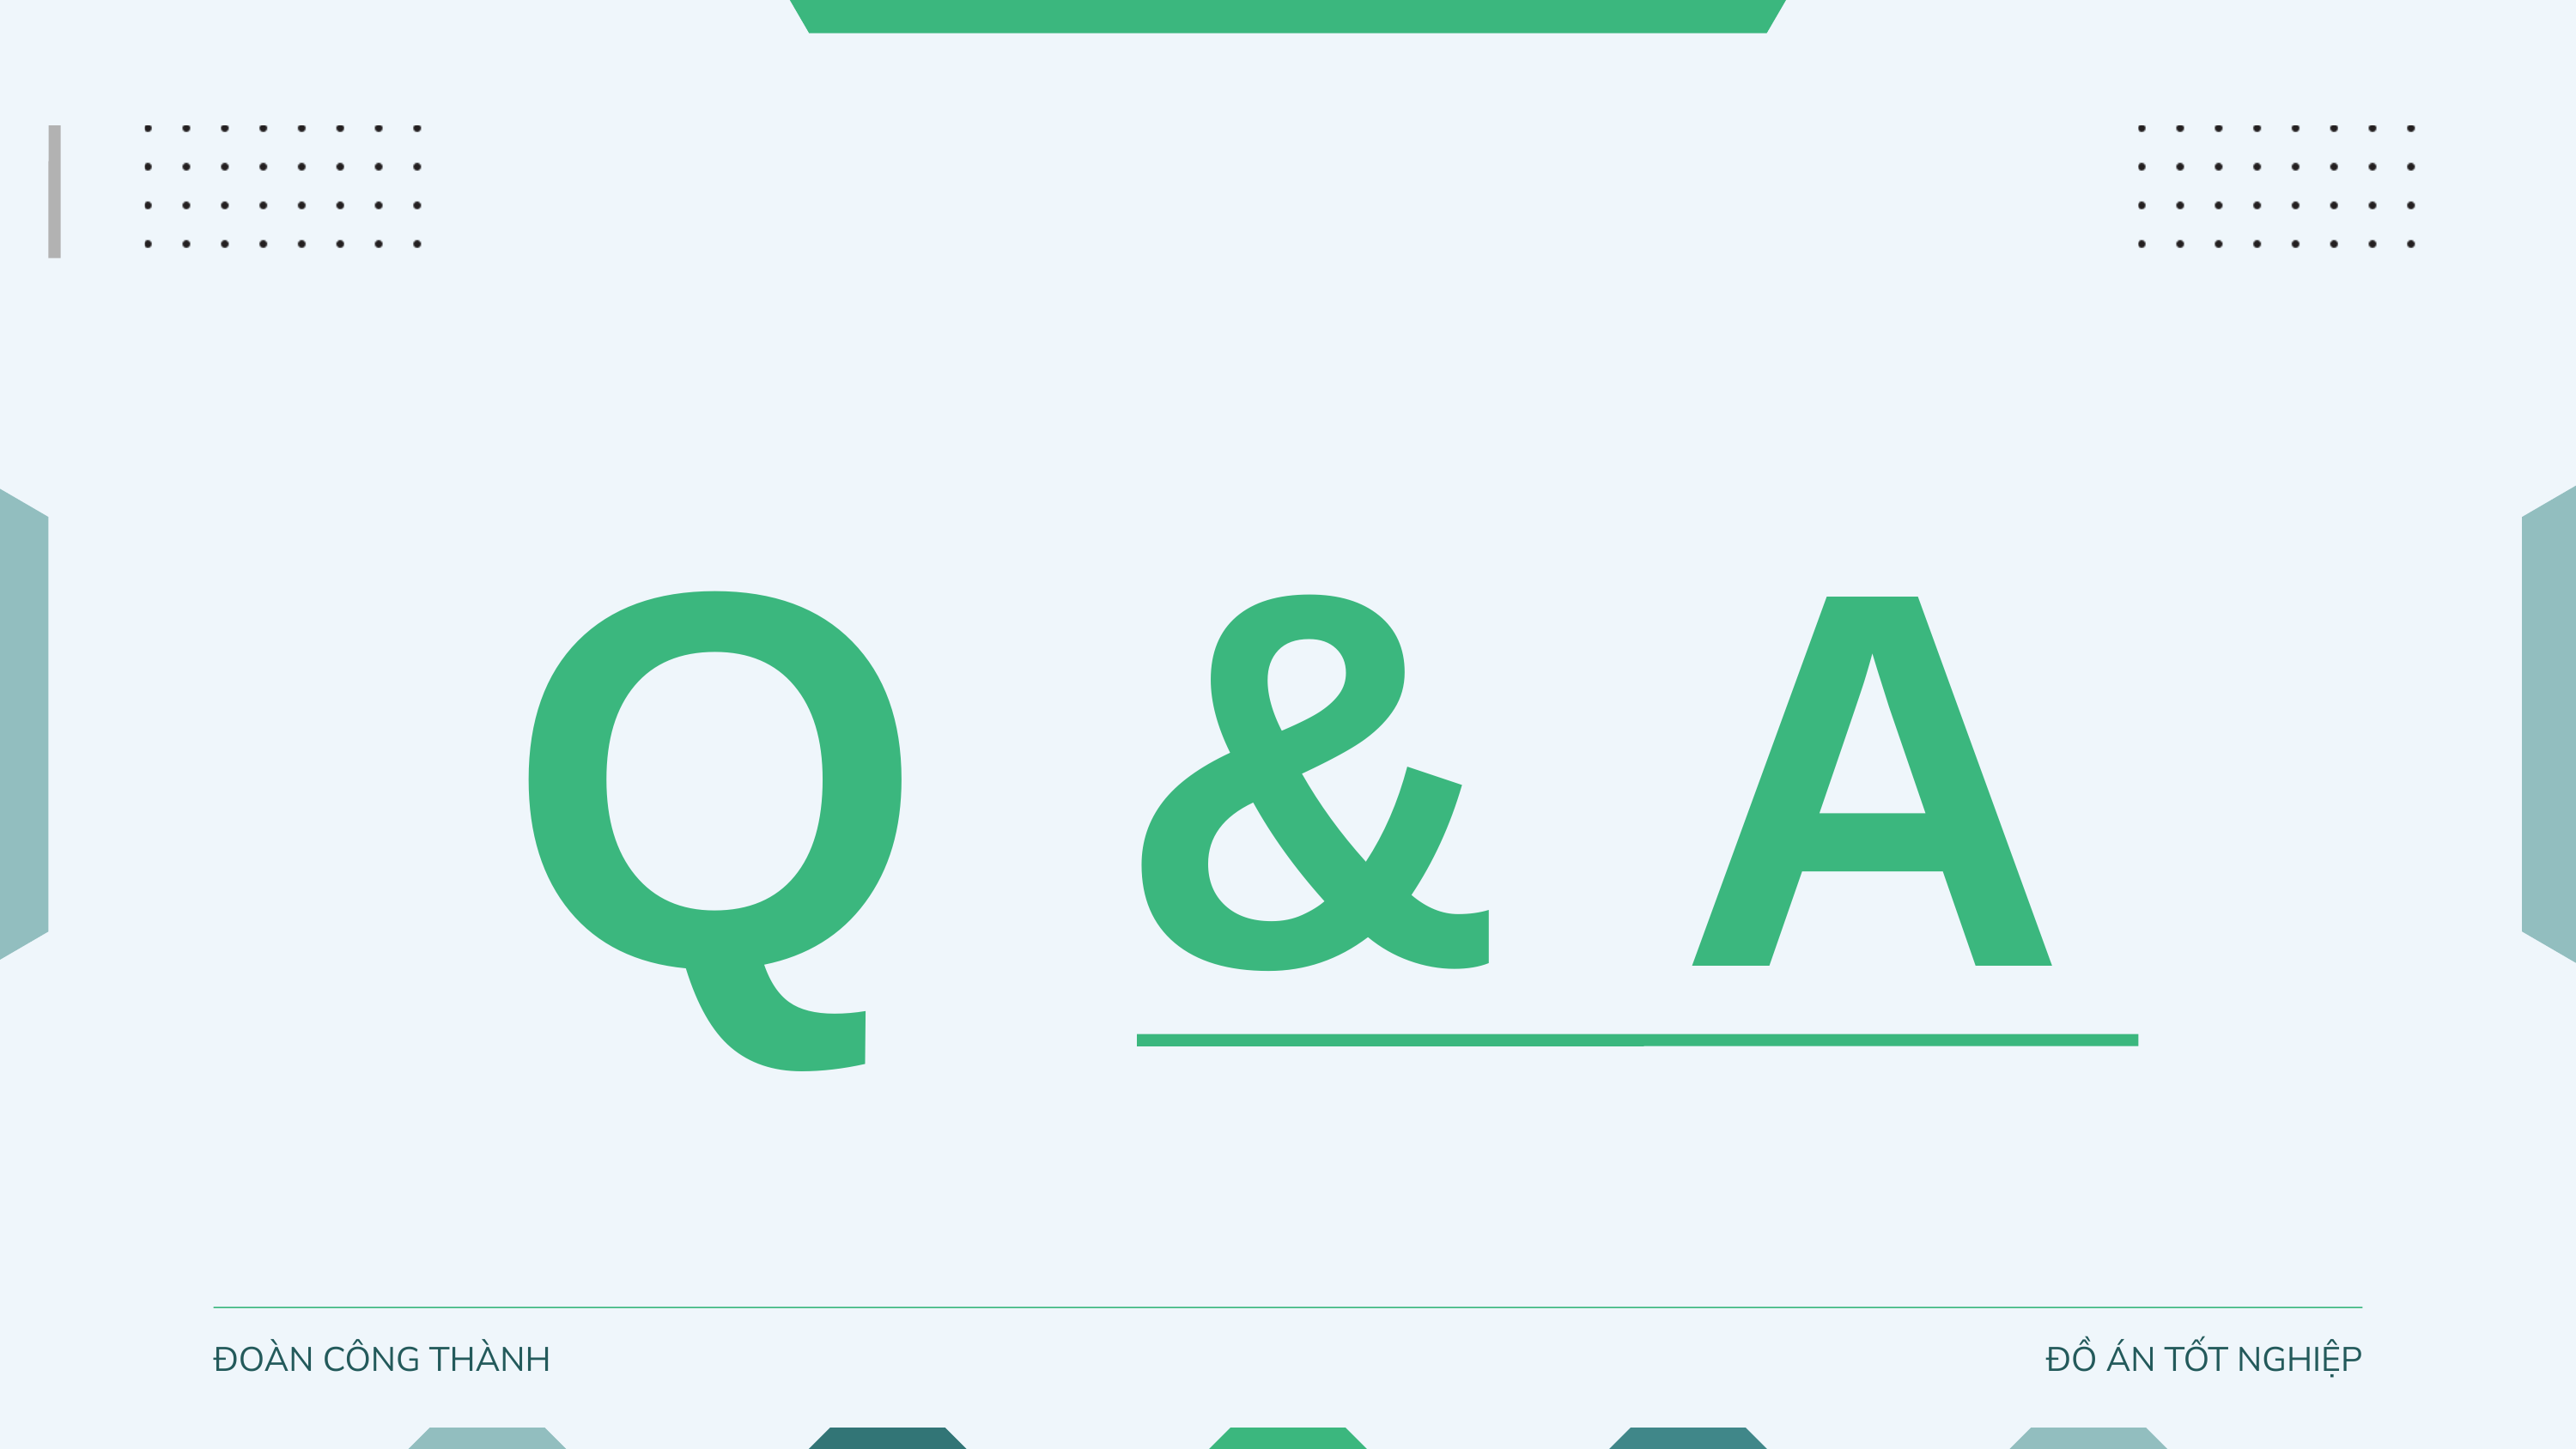

Q & A

ĐOÀN CÔNG THÀNH
ĐỒ ÁN TỐT NGHIỆP